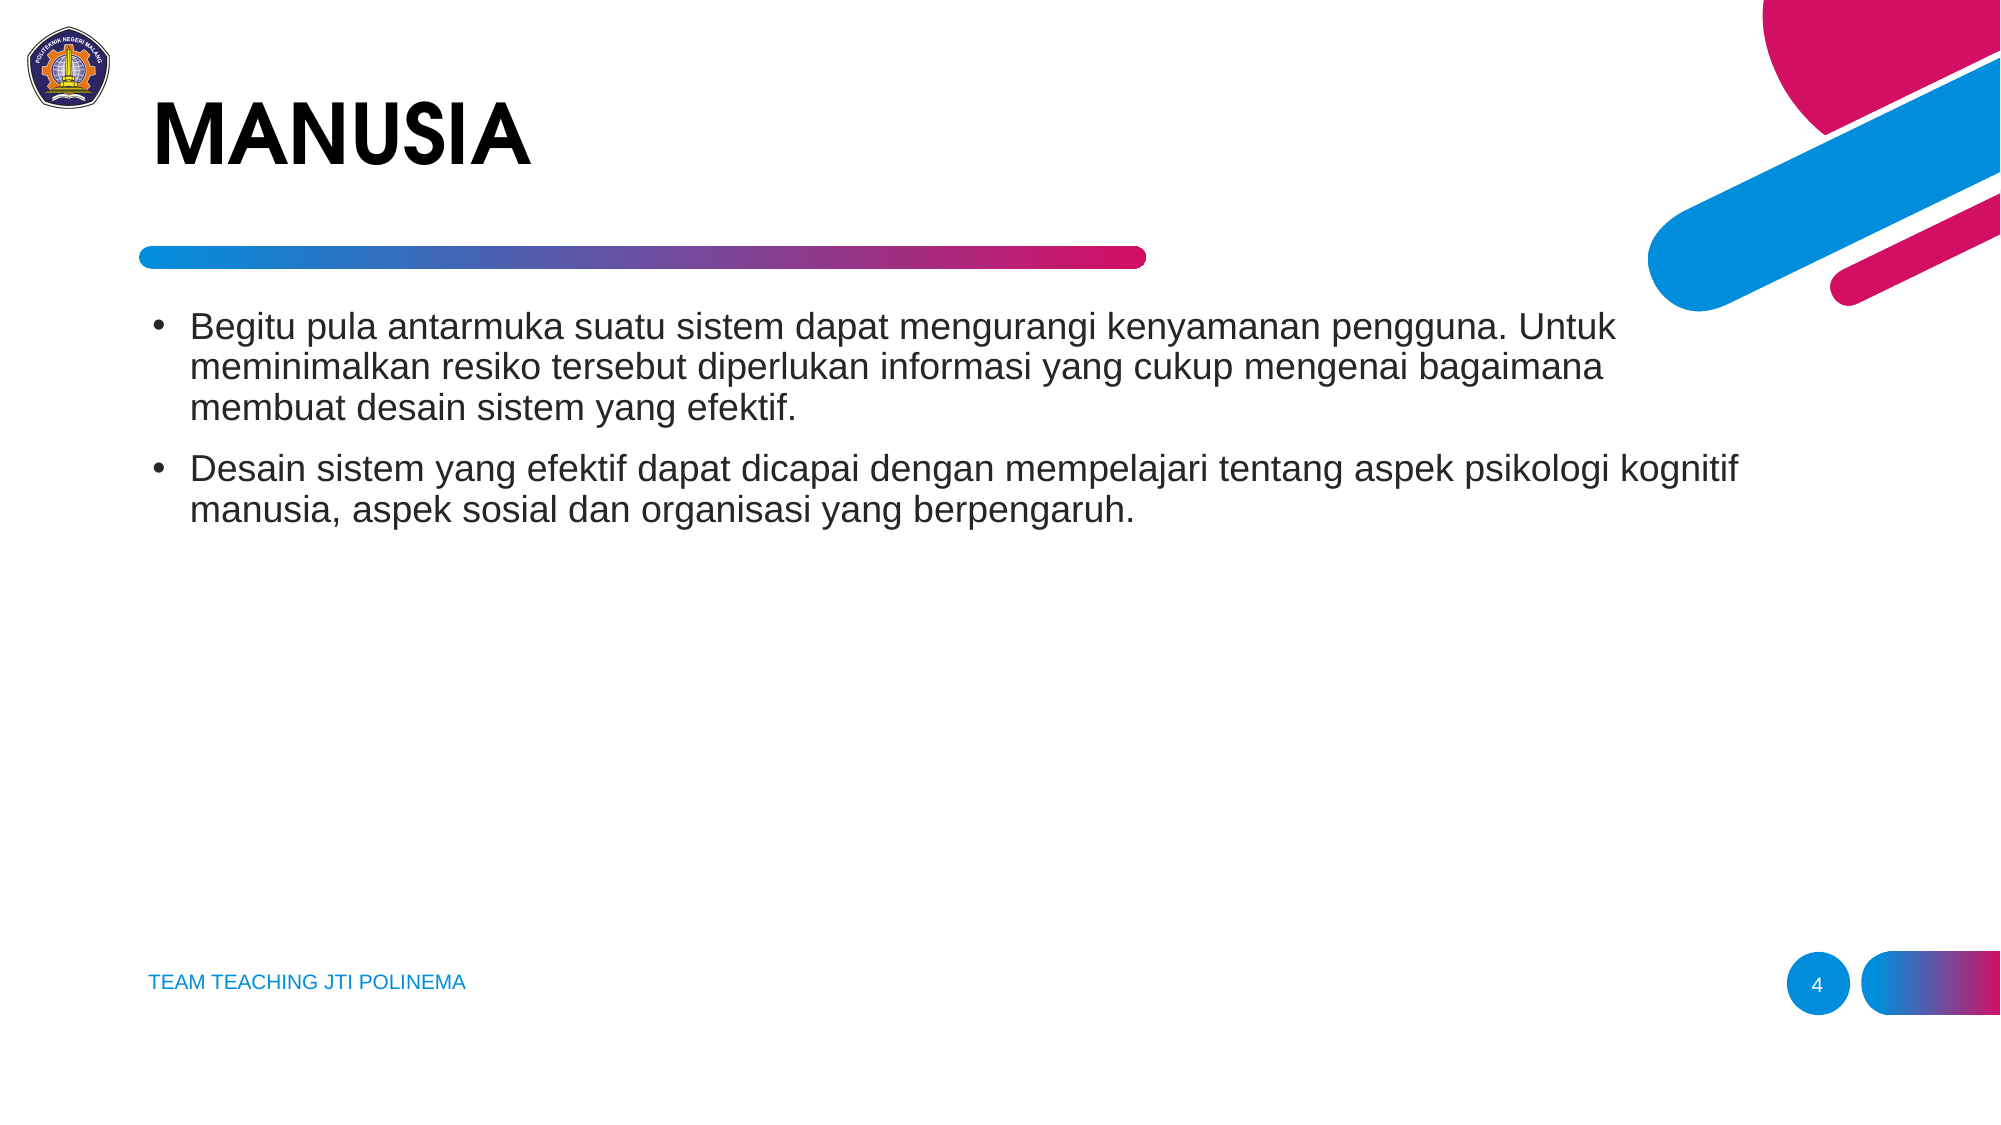

# MANUSIA
Begitu pula antarmuka suatu sistem dapat mengurangi kenyamanan pengguna. Untuk meminimalkan resiko tersebut diperlukan informasi yang cukup mengenai bagaimana
membuat desain sistem yang efektif.
Desain sistem yang efektif dapat dicapai dengan mempelajari tentang aspek psikologi kognitif manusia, aspek sosial dan organisasi yang berpengaruh.
TEAM TEACHING JTI POLINEMA
4